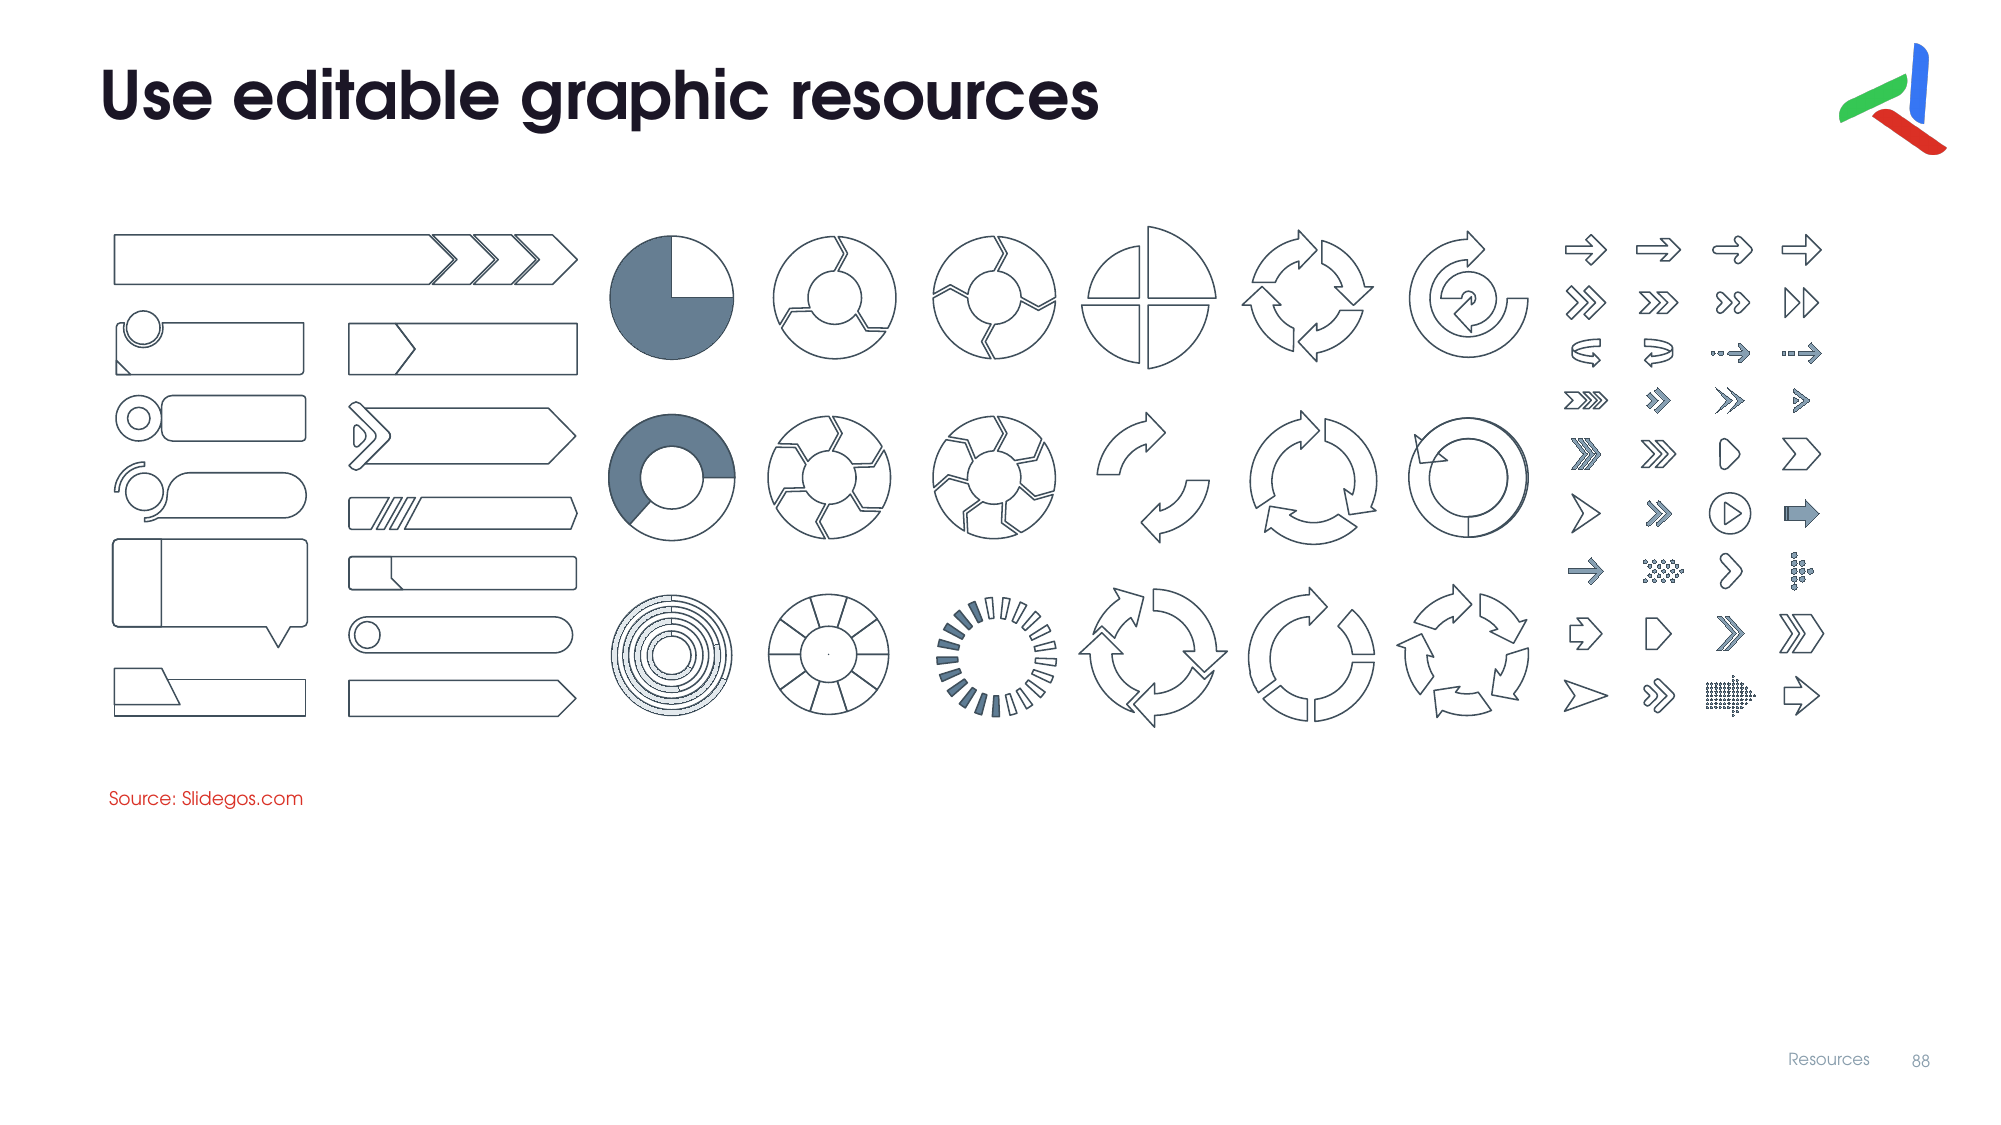

# Use editable graphic resources

Source: Slidegos.com
Resources